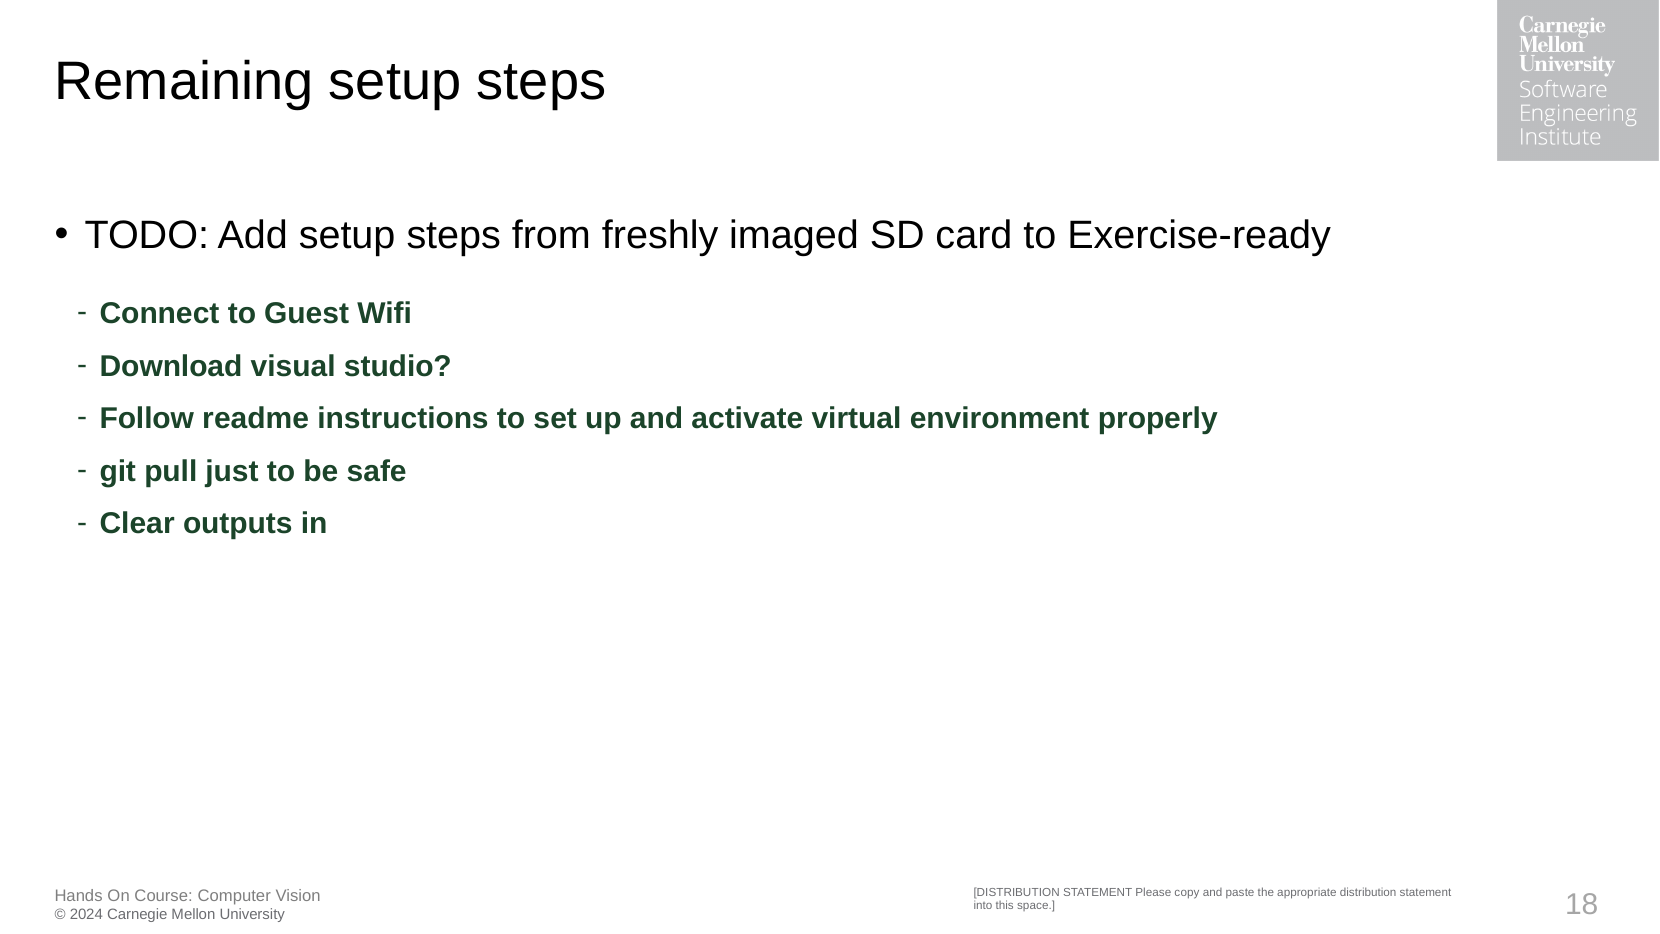

# Remaining setup steps
TODO: Add setup steps from freshly imaged SD card to Exercise-ready
Connect to Guest Wifi
Download visual studio?
Follow readme instructions to set up and activate virtual environment properly
git pull just to be safe
Clear outputs in